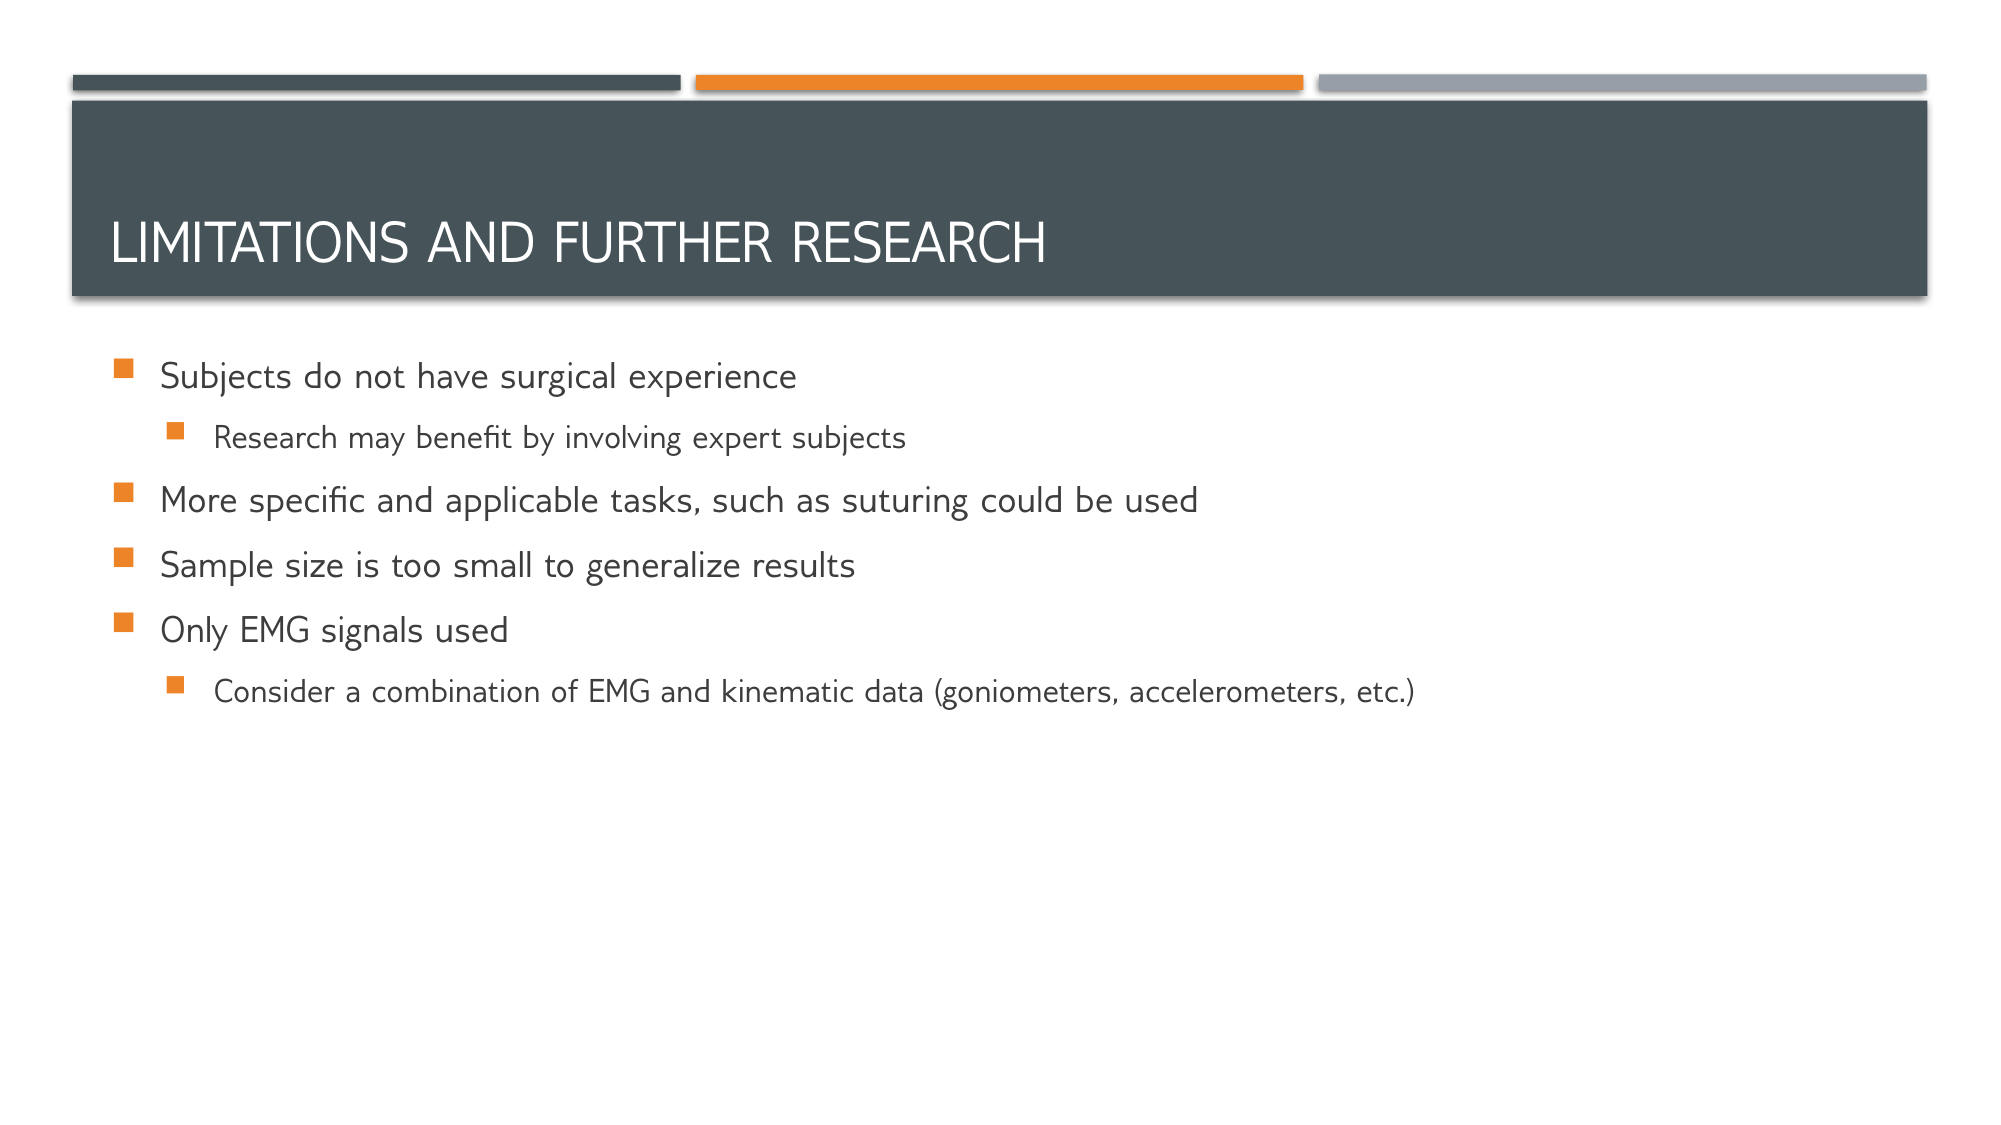

# Limitations and further research
Subjects do not have surgical experience
Research may benefit by involving expert subjects
More specific and applicable tasks, such as suturing could be used
Sample size is too small to generalize results
Only EMG signals used
Consider a combination of EMG and kinematic data (goniometers, accelerometers, etc.)